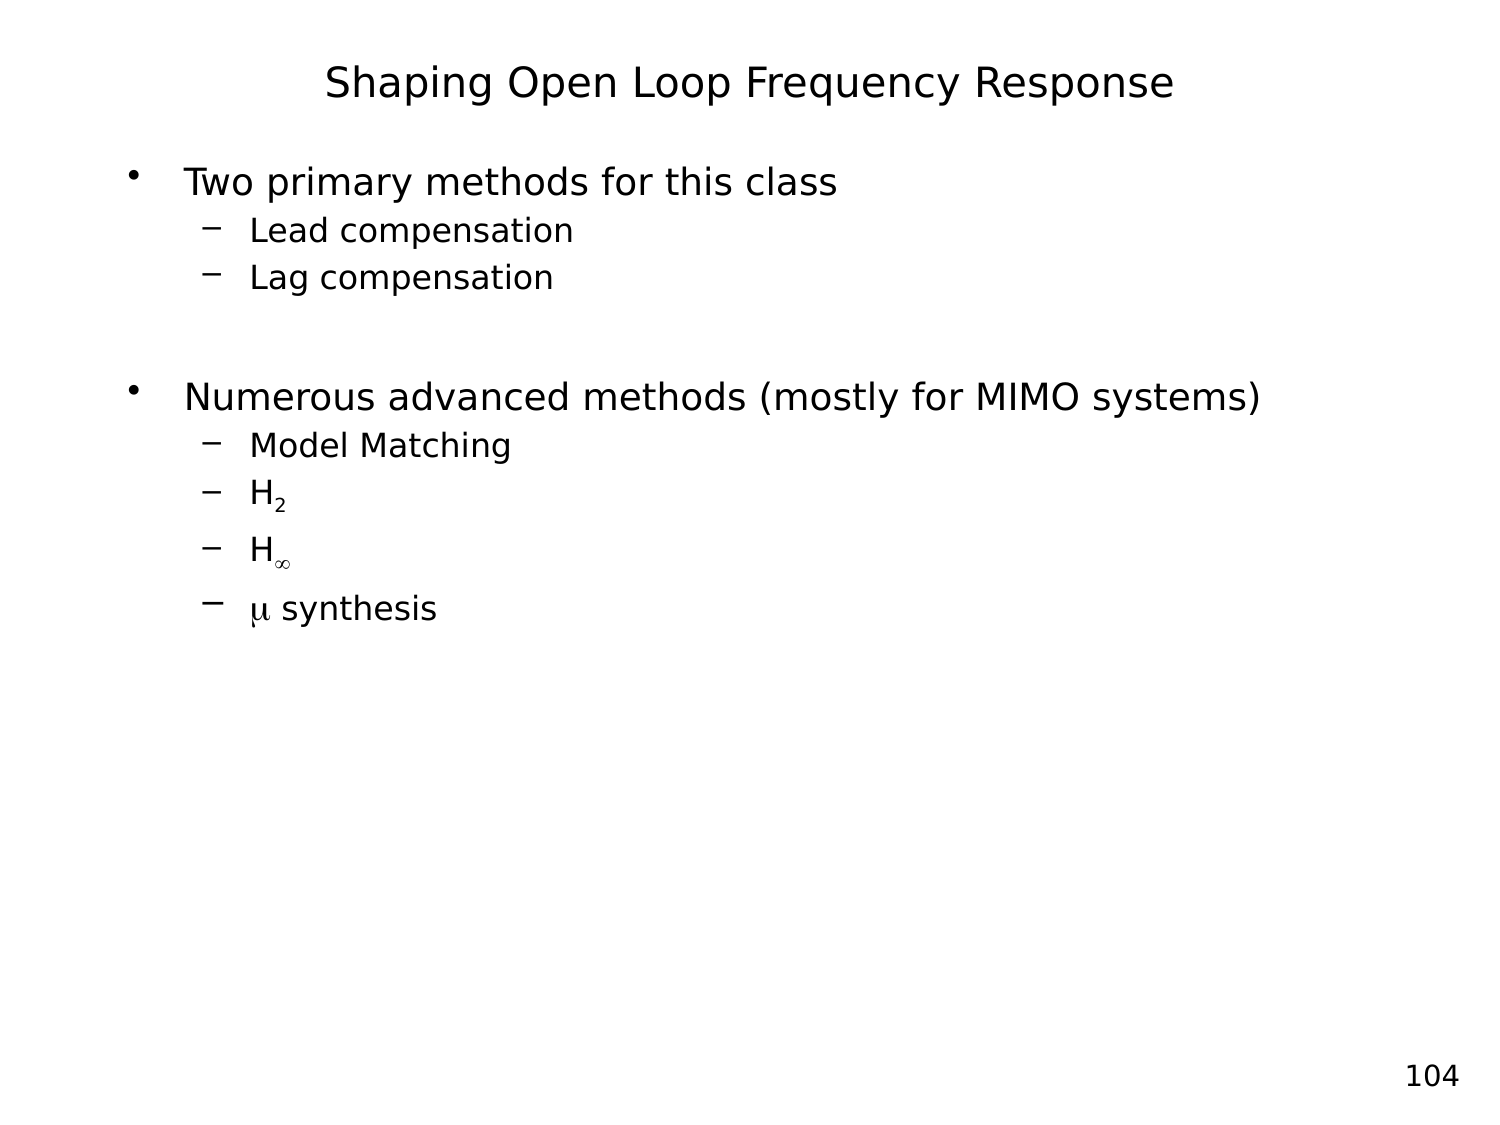

# Shaping Open Loop Frequency Response
Two primary methods for this class
Lead compensation
Lag compensation

Numerous advanced methods (mostly for MIMO systems)
Model Matching
H2
H∞
μ synthesis
104